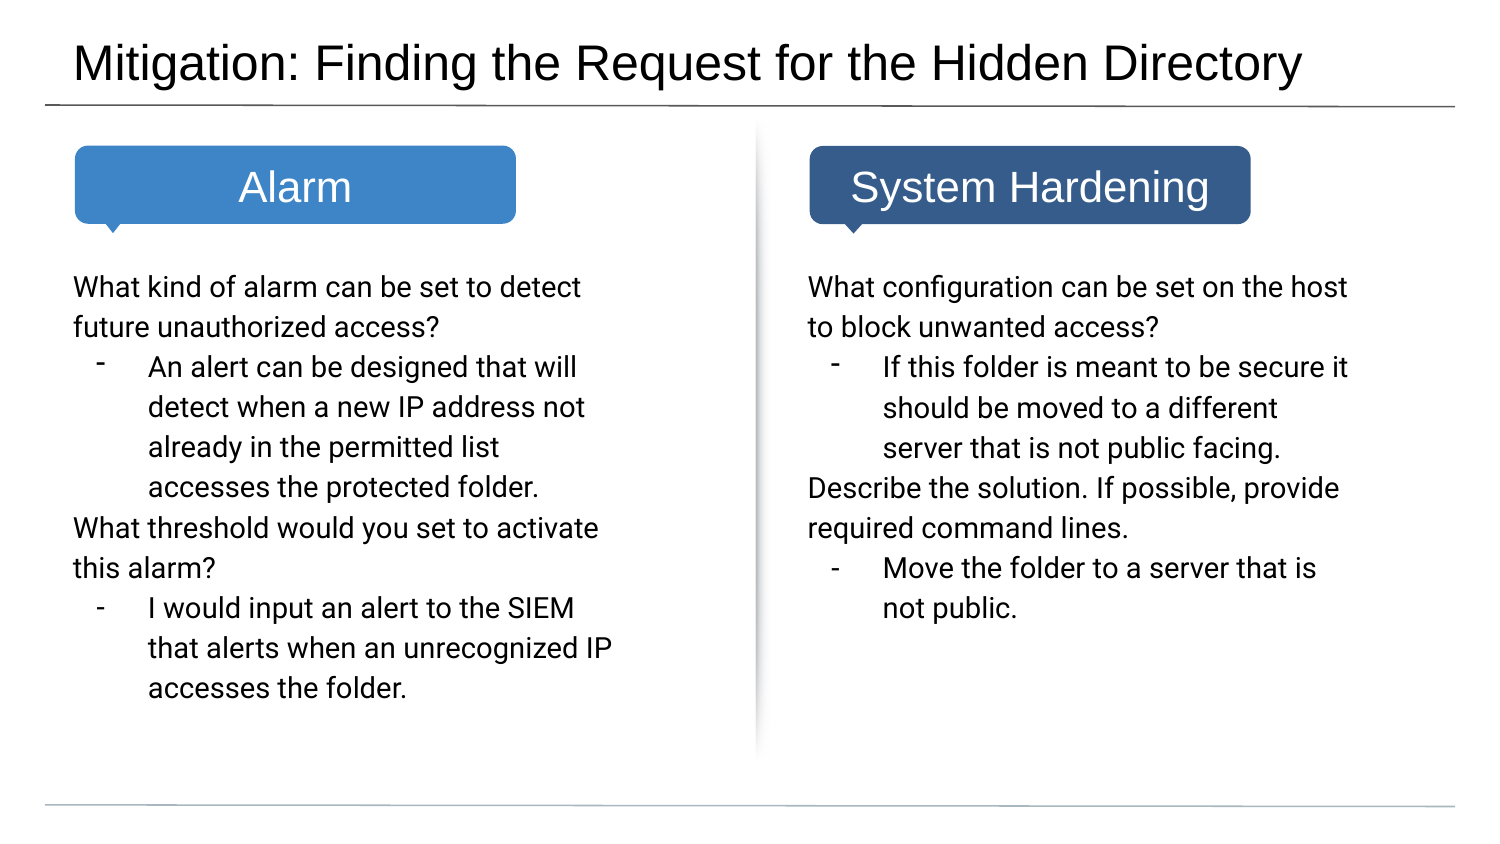

# Mitigation: Finding the Request for the Hidden Directory
What kind of alarm can be set to detect future unauthorized access?
An alert can be designed that will detect when a new IP address not already in the permitted list accesses the protected folder.
What threshold would you set to activate this alarm?
I would input an alert to the SIEM that alerts when an unrecognized IP accesses the folder.
What configuration can be set on the host to block unwanted access?
If this folder is meant to be secure it should be moved to a different server that is not public facing.
Describe the solution. If possible, provide required command lines.
Move the folder to a server that is not public.